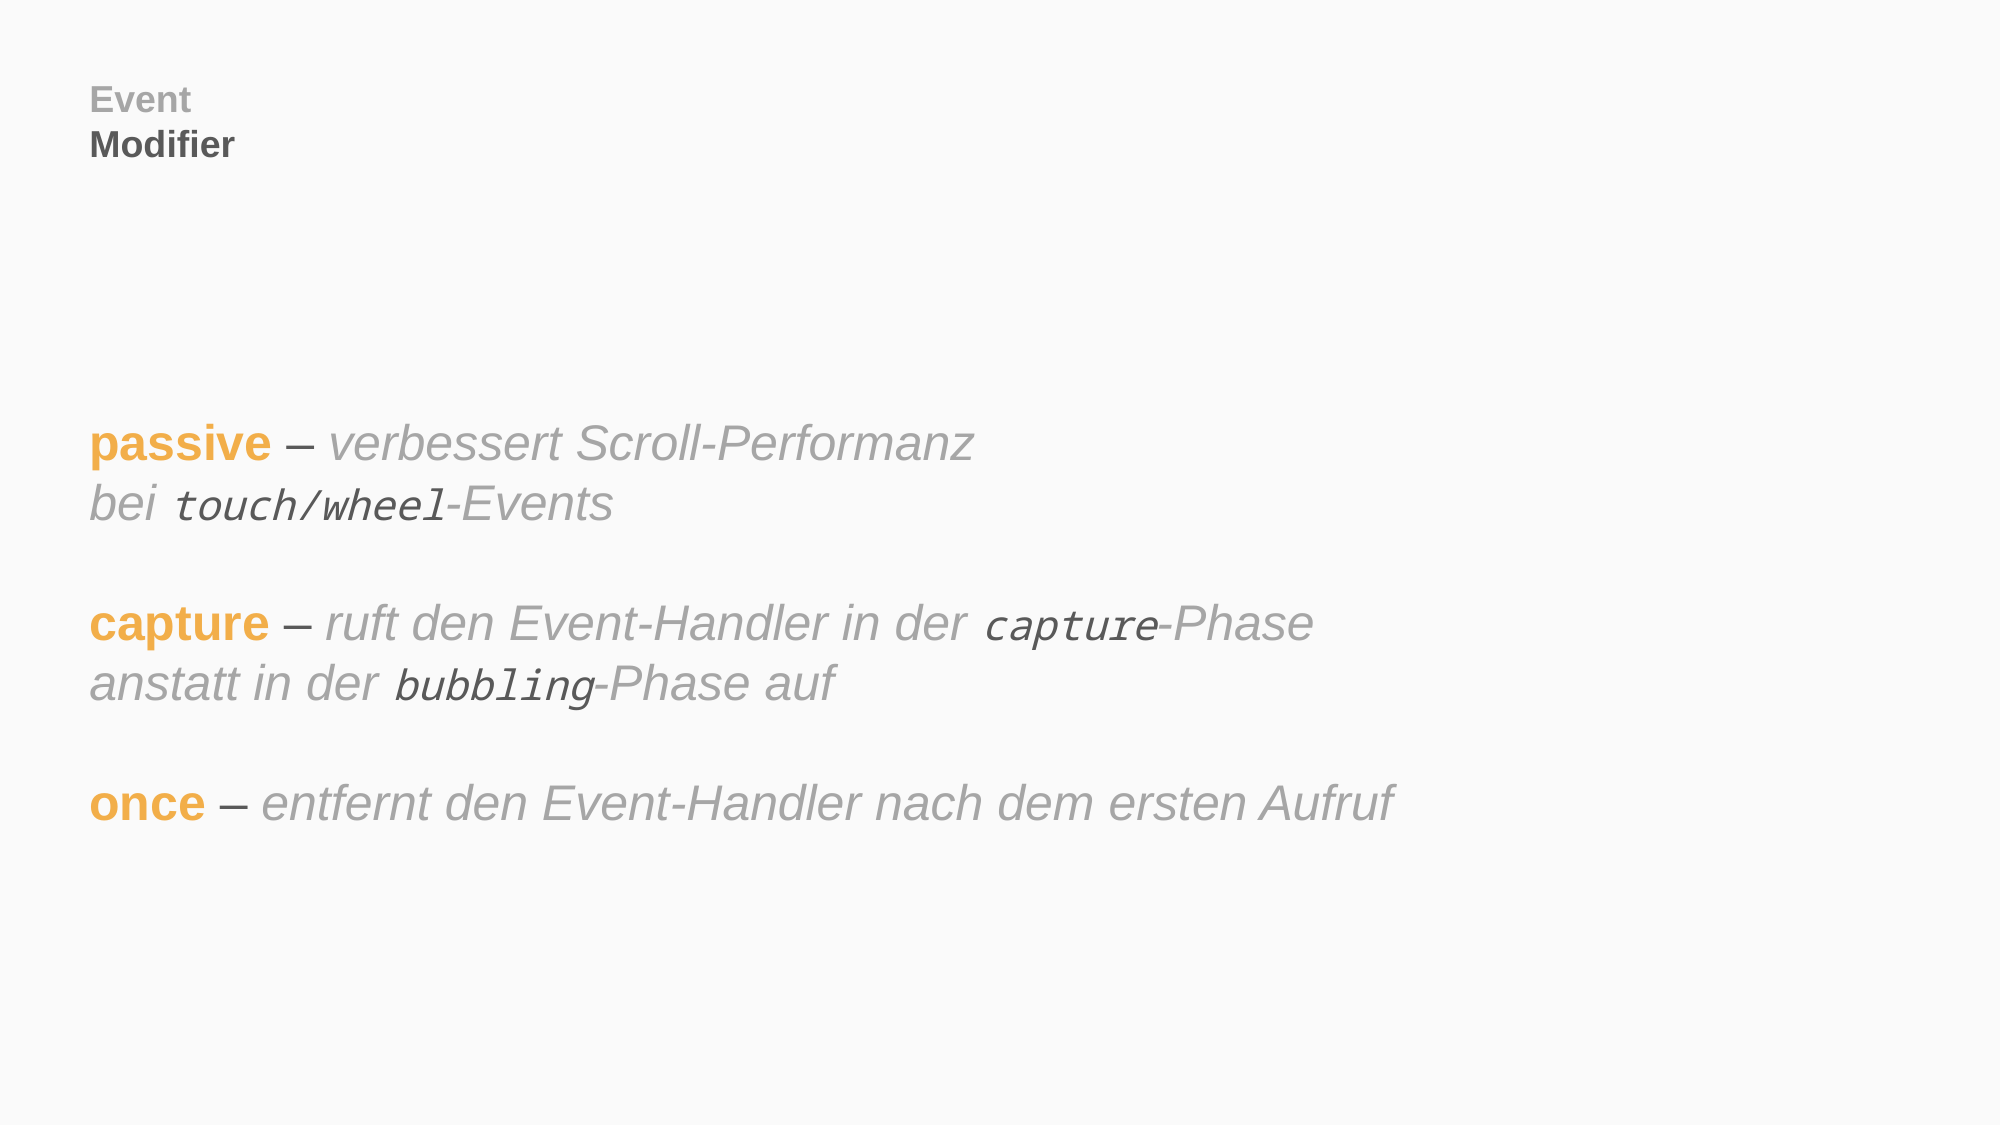

Event
Modifier
passive – verbessert Scroll-Performanz
bei touch/wheel-Events

capture – ruft den Event-Handler in der capture-Phase
anstatt in der bubbling-Phase auf

once – entfernt den Event-Handler nach dem ersten Aufruf